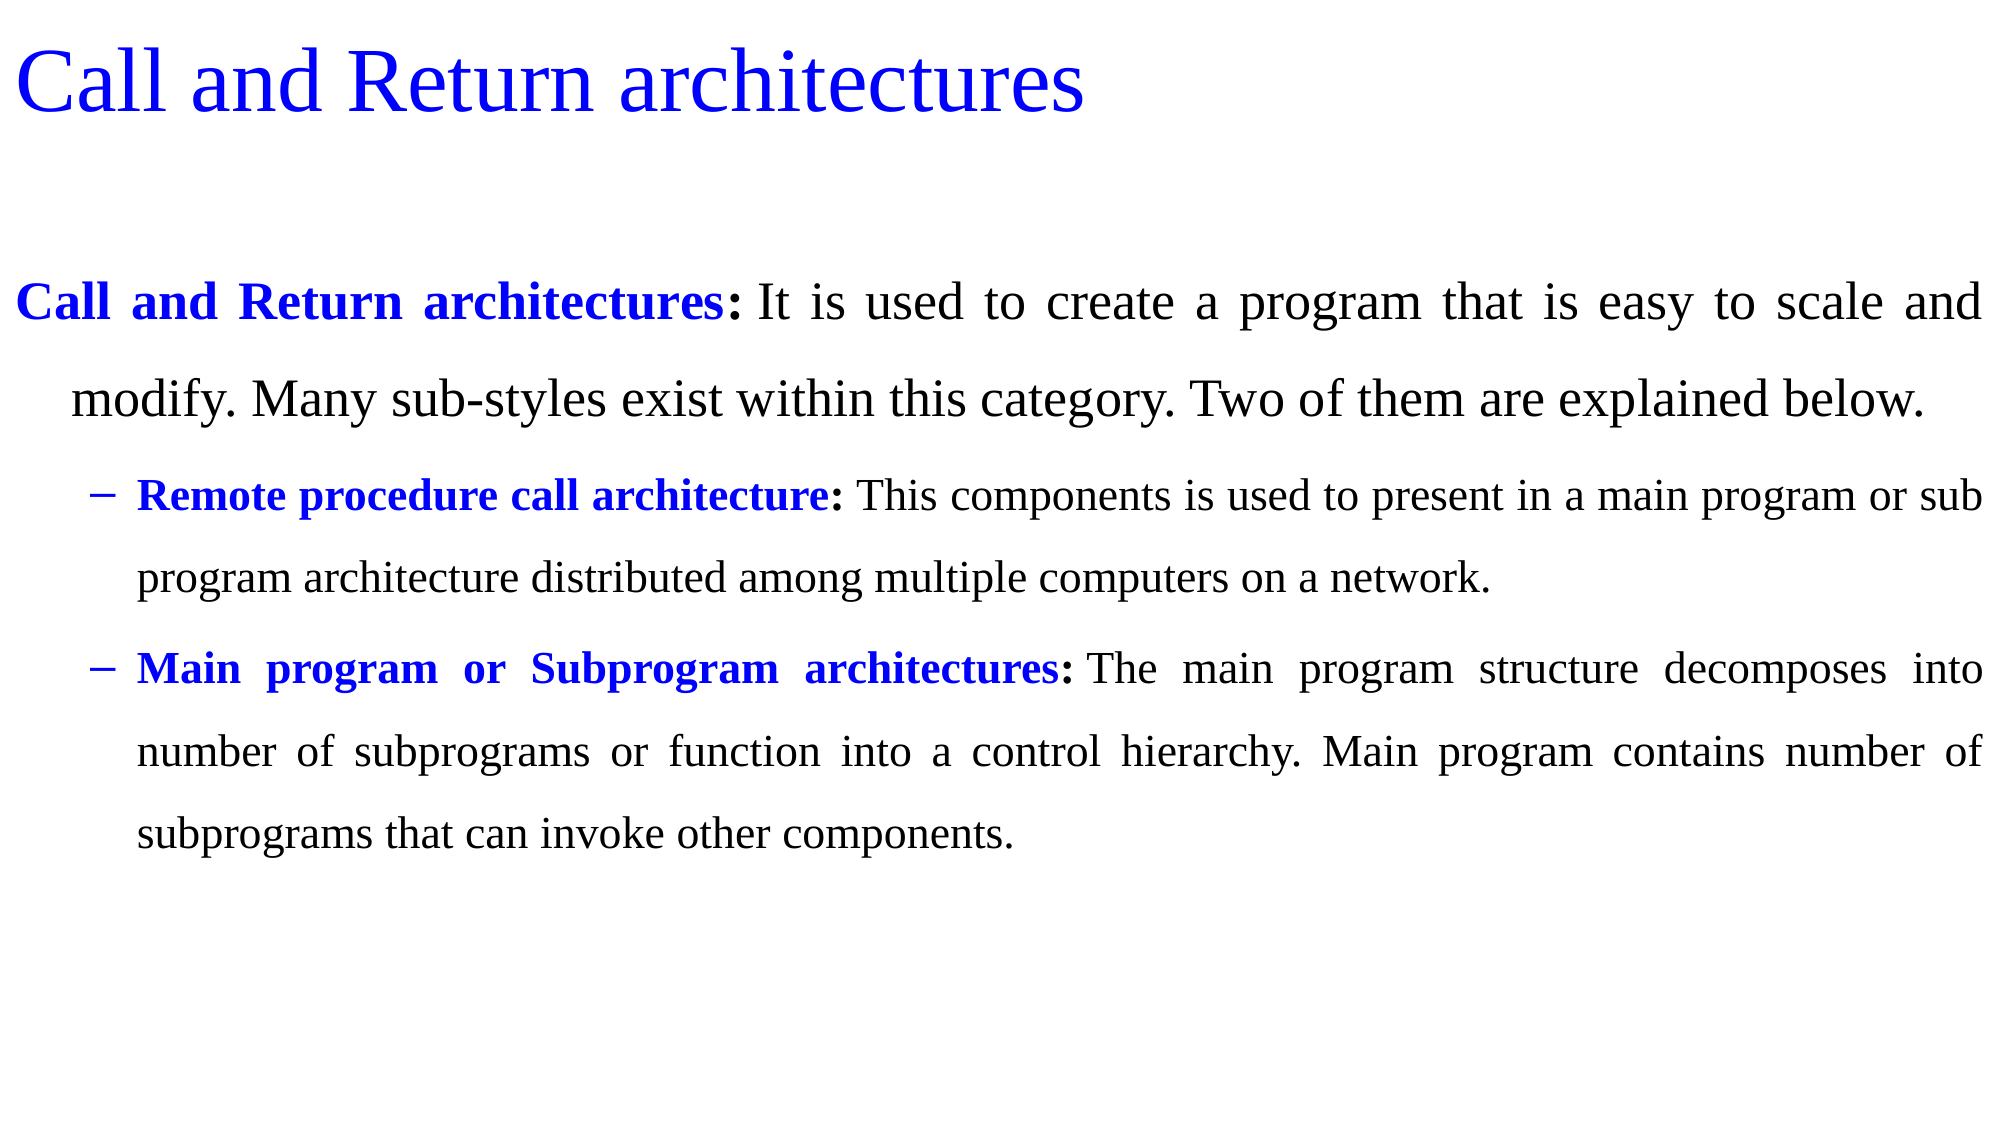

# Call and Return architectures
Call and Return architectures: It is used to create a program that is easy to scale and modify. Many sub-styles exist within this category. Two of them are explained below.
Remote procedure call architecture: This components is used to present in a main program or sub program architecture distributed among multiple computers on a network.
Main program or Subprogram architectures: The main program structure decomposes into number of subprograms or function into a control hierarchy. Main program contains number of subprograms that can invoke other components.